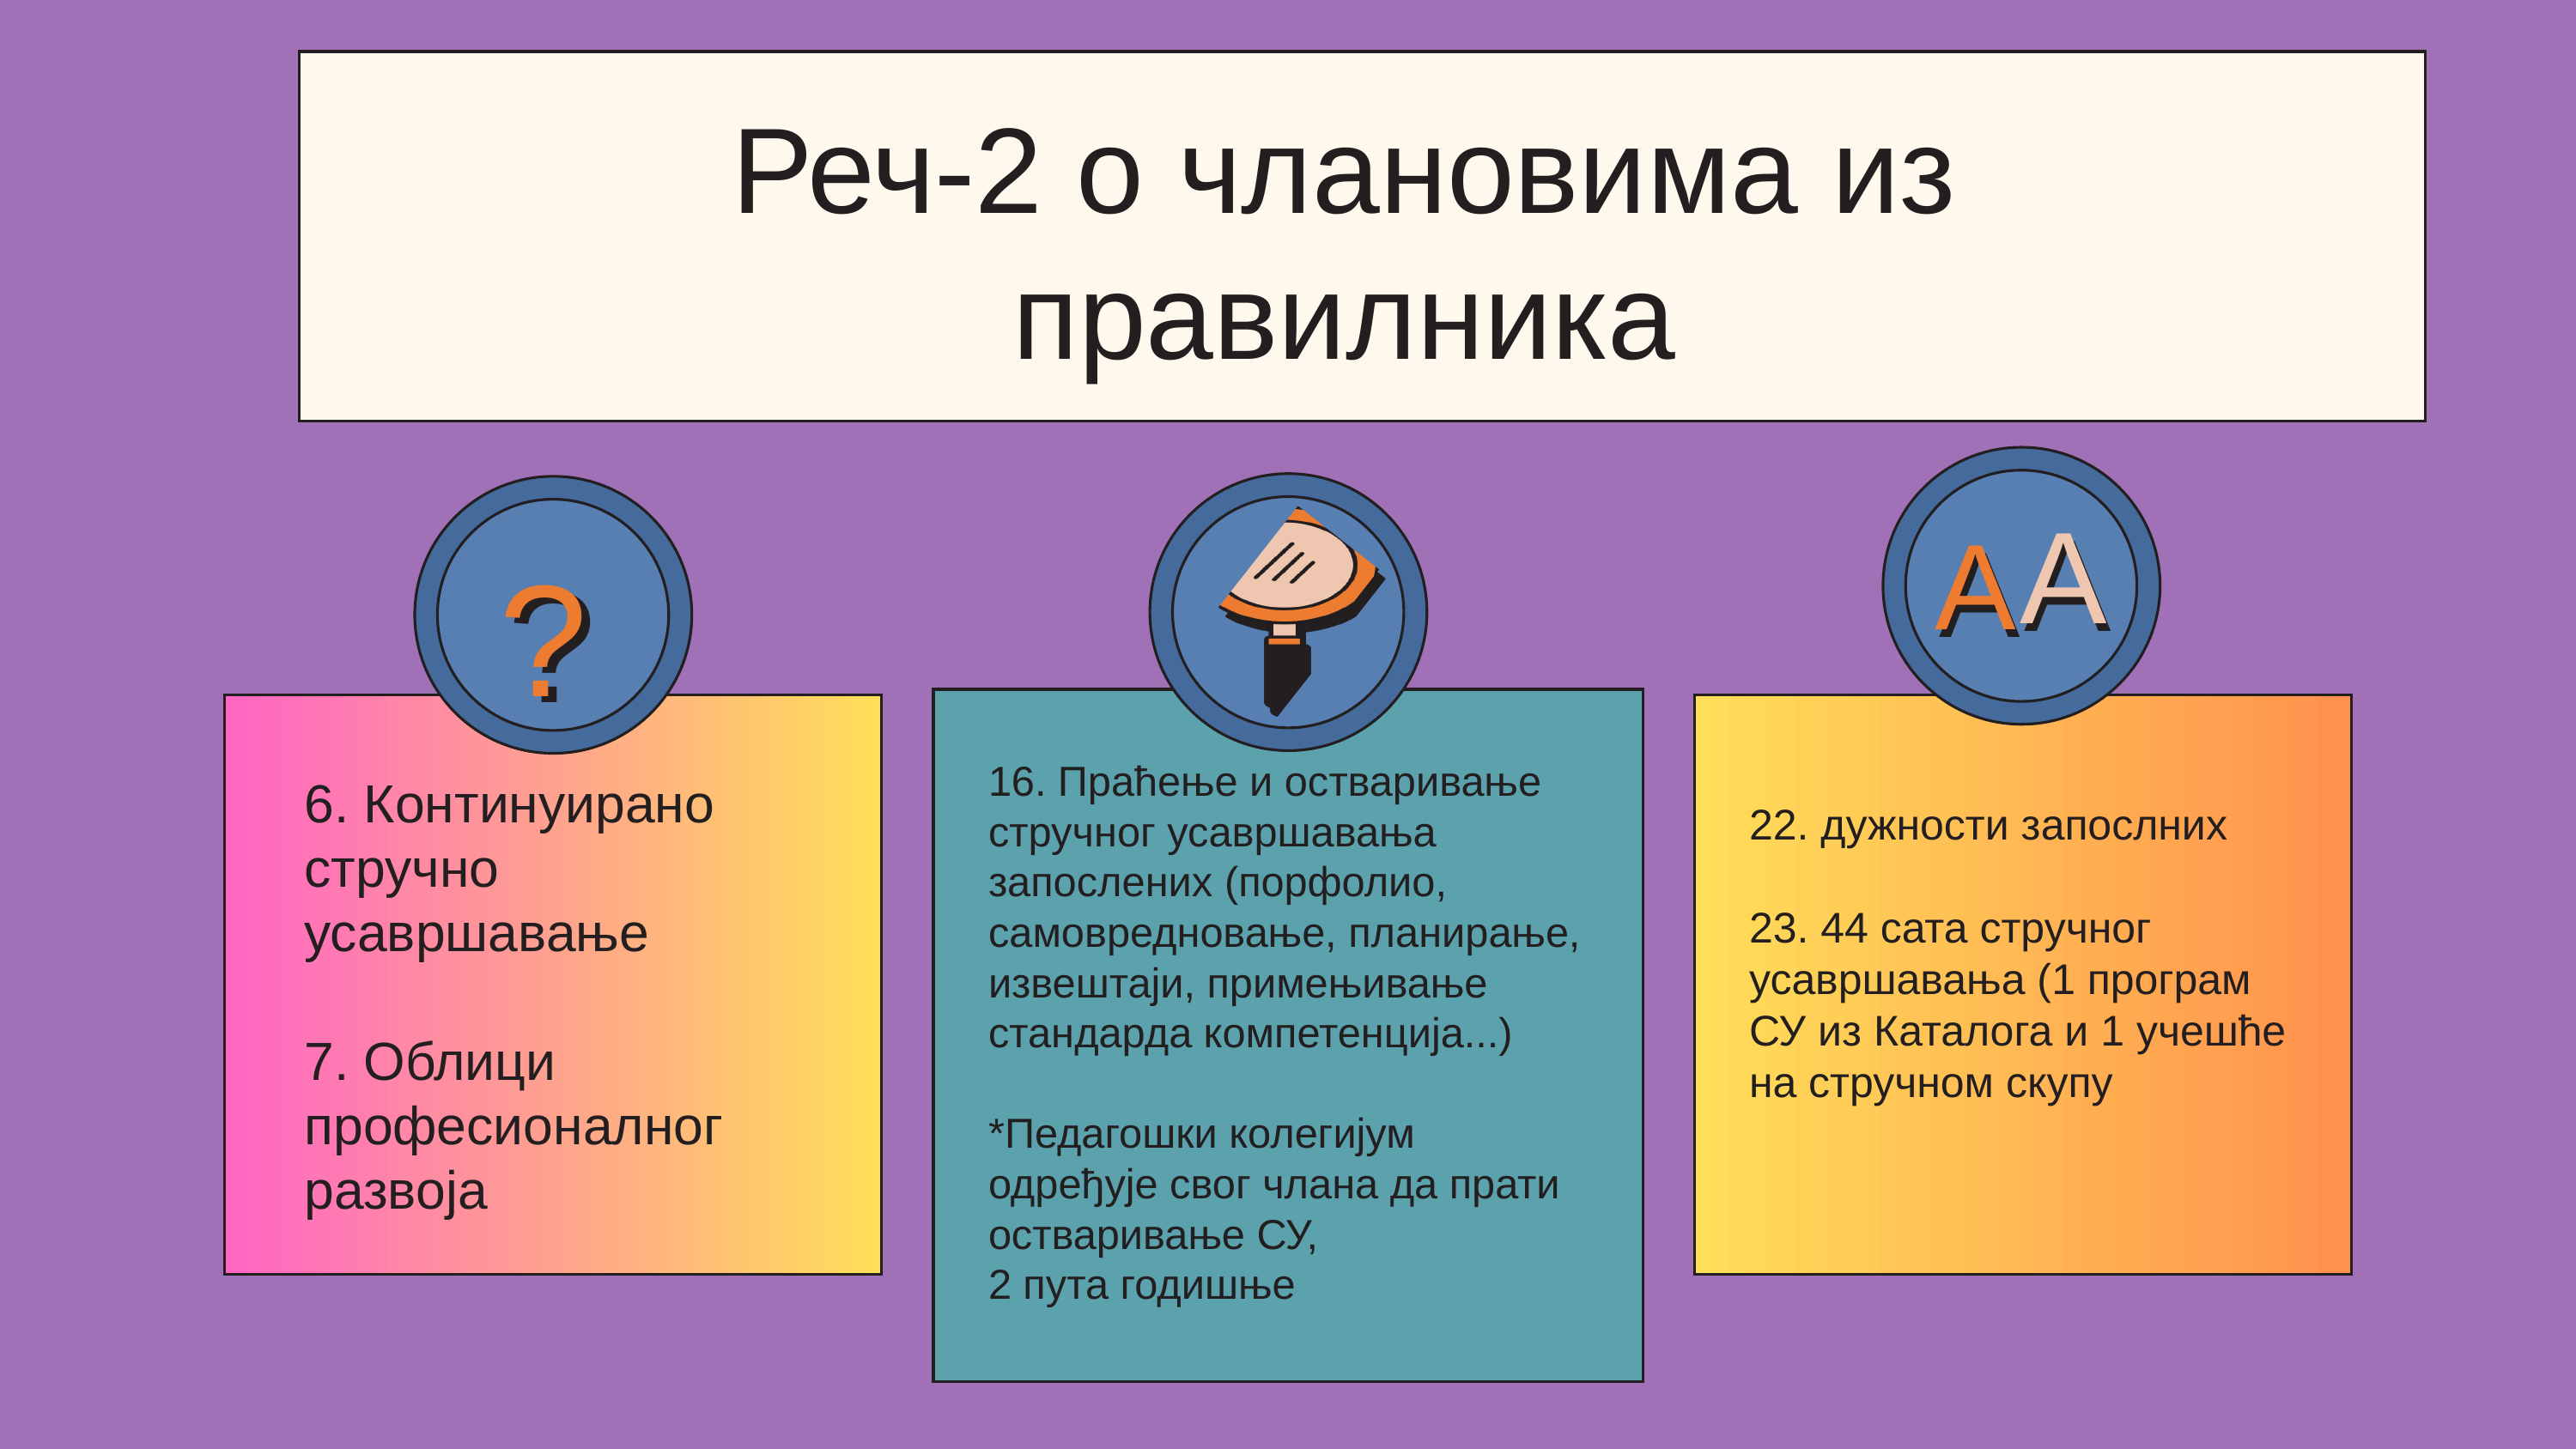

Реч-2 о члановима из правилника

A
A
A
A

?
?

16. Праћење и остваривање стручног усавршавања запослених (порфолио, самовредновање, планирање, извештаји, примењивање стандарда компетенција...)

*Педагошки колегијум одређује свог члана да прати остваривање СУ,
2 пута годишње
6. Континуирано стручно усавршавање

7. Облици професионалног развоја
22. дужности запослних

23. 44 сата стручног усавршавања (1 програм СУ из Каталога и 1 учешће на стручном скупу